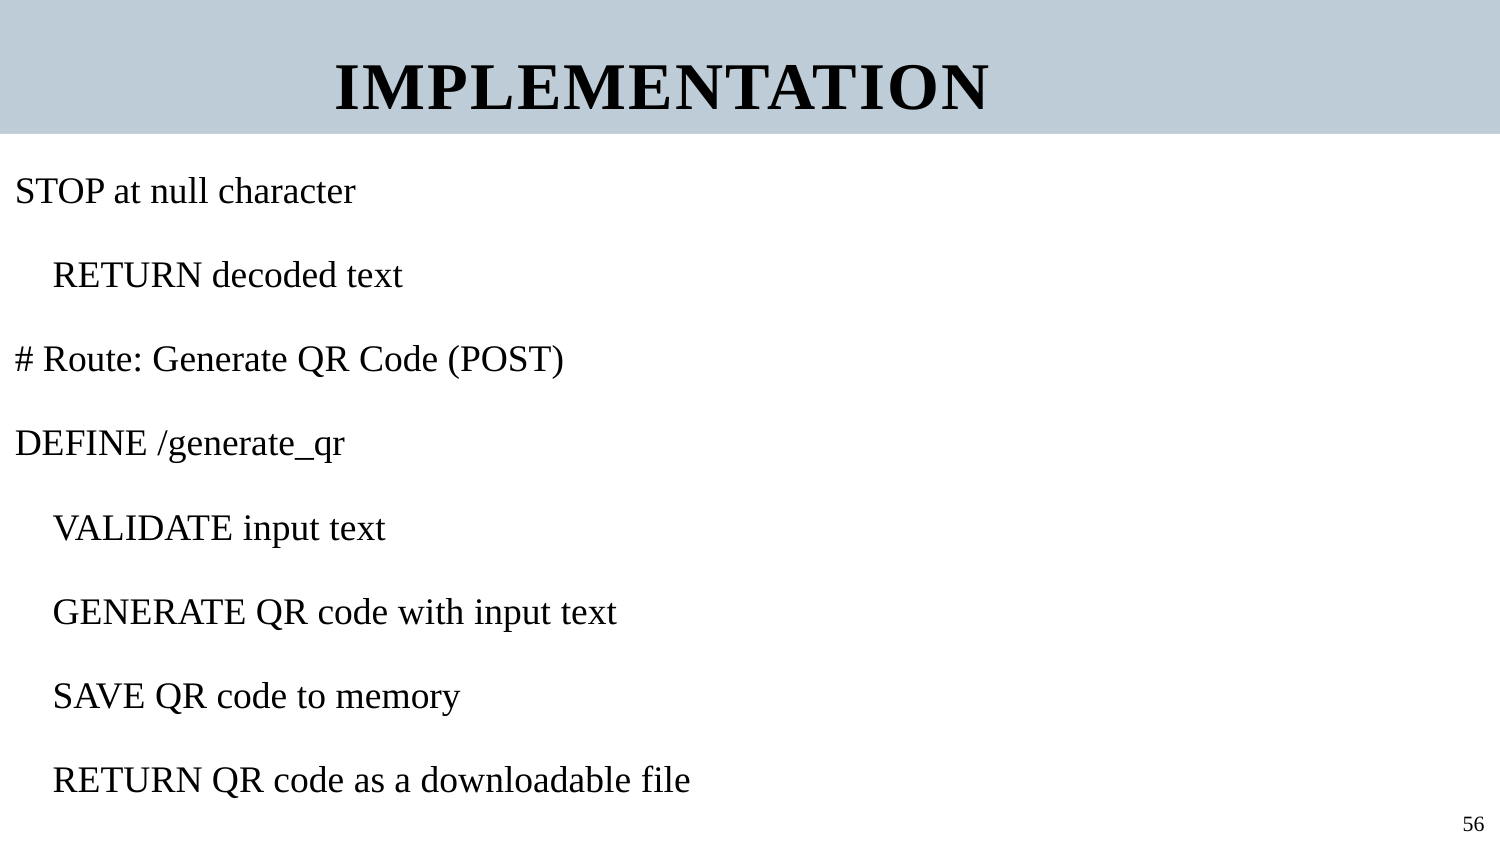

IMPLEMENTATION
STOP at null character
    RETURN decoded text
# Route: Generate QR Code (POST)
DEFINE /generate_qr
    VALIDATE input text
    GENERATE QR code with input text
    SAVE QR code to memory
    RETURN QR code as a downloadable file

56